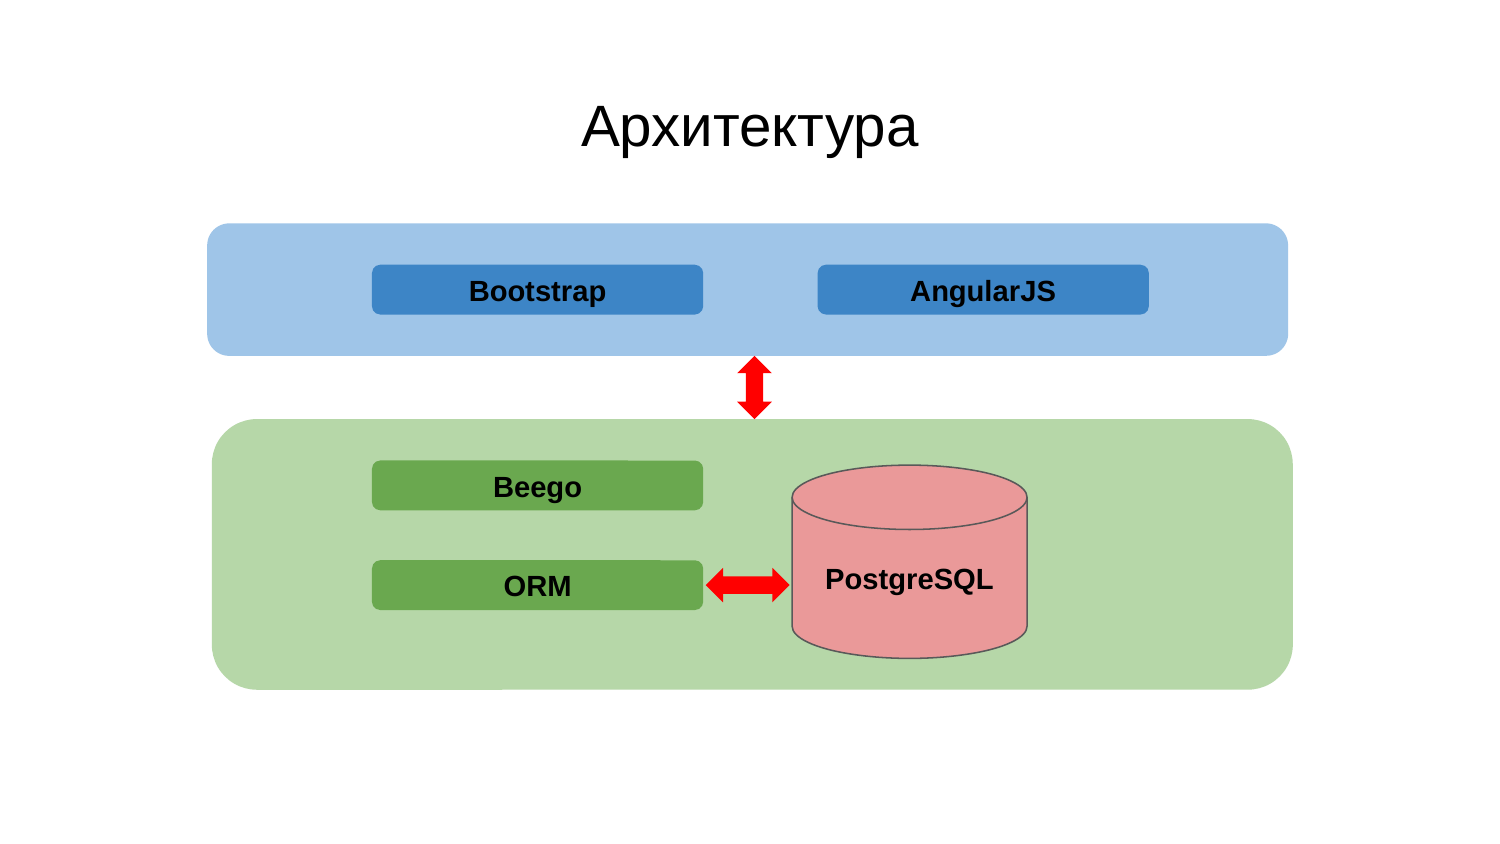

# Архитектура

Bootstrap
AngularJS

Beego

PostgreSQL

ORM